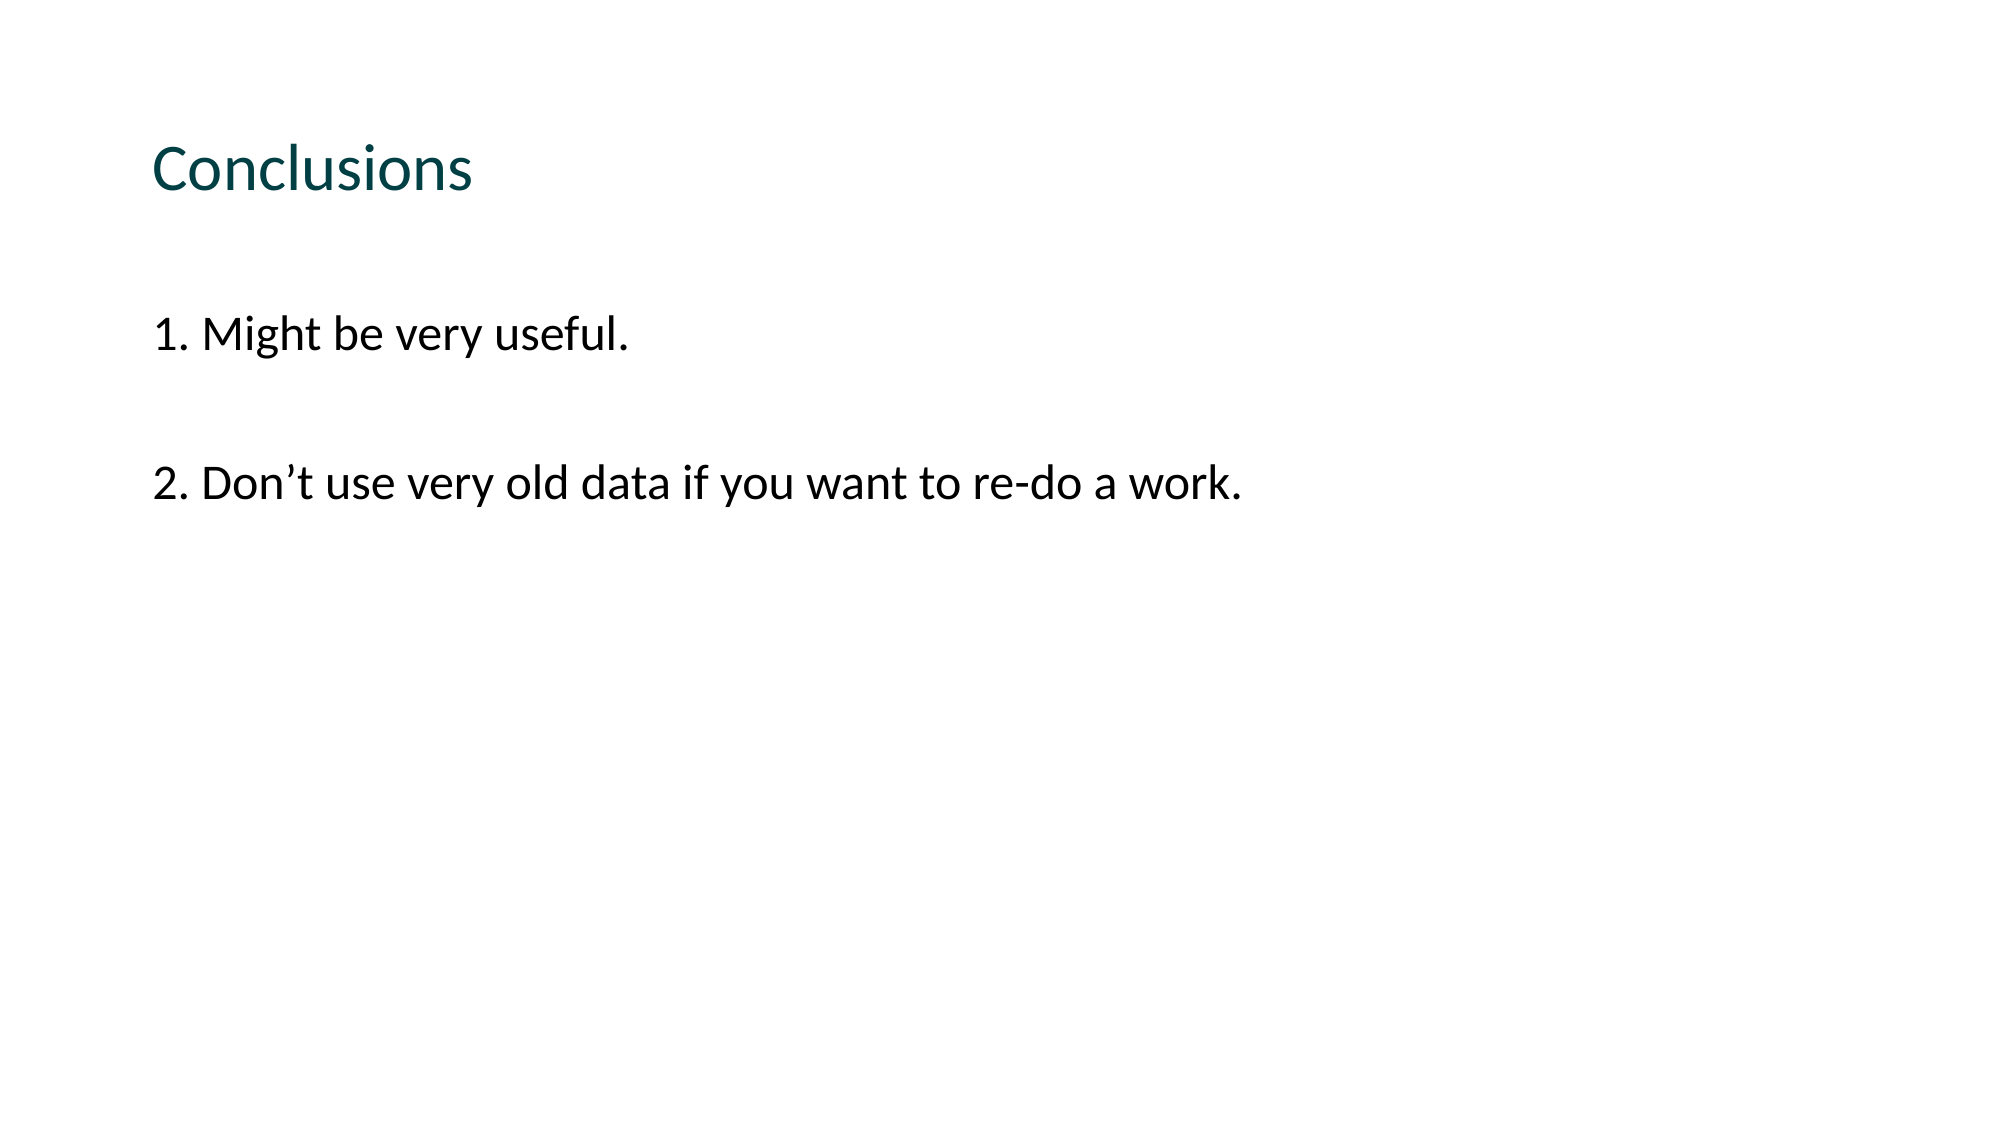

# Conclusions
1. Might be very useful.

2. Don’t use very old data if you want to re-do a work.

3. Don’t buy Mac.

4. Studying systems biology might give insights into analysis.

5. Models need to be handled very carefully.